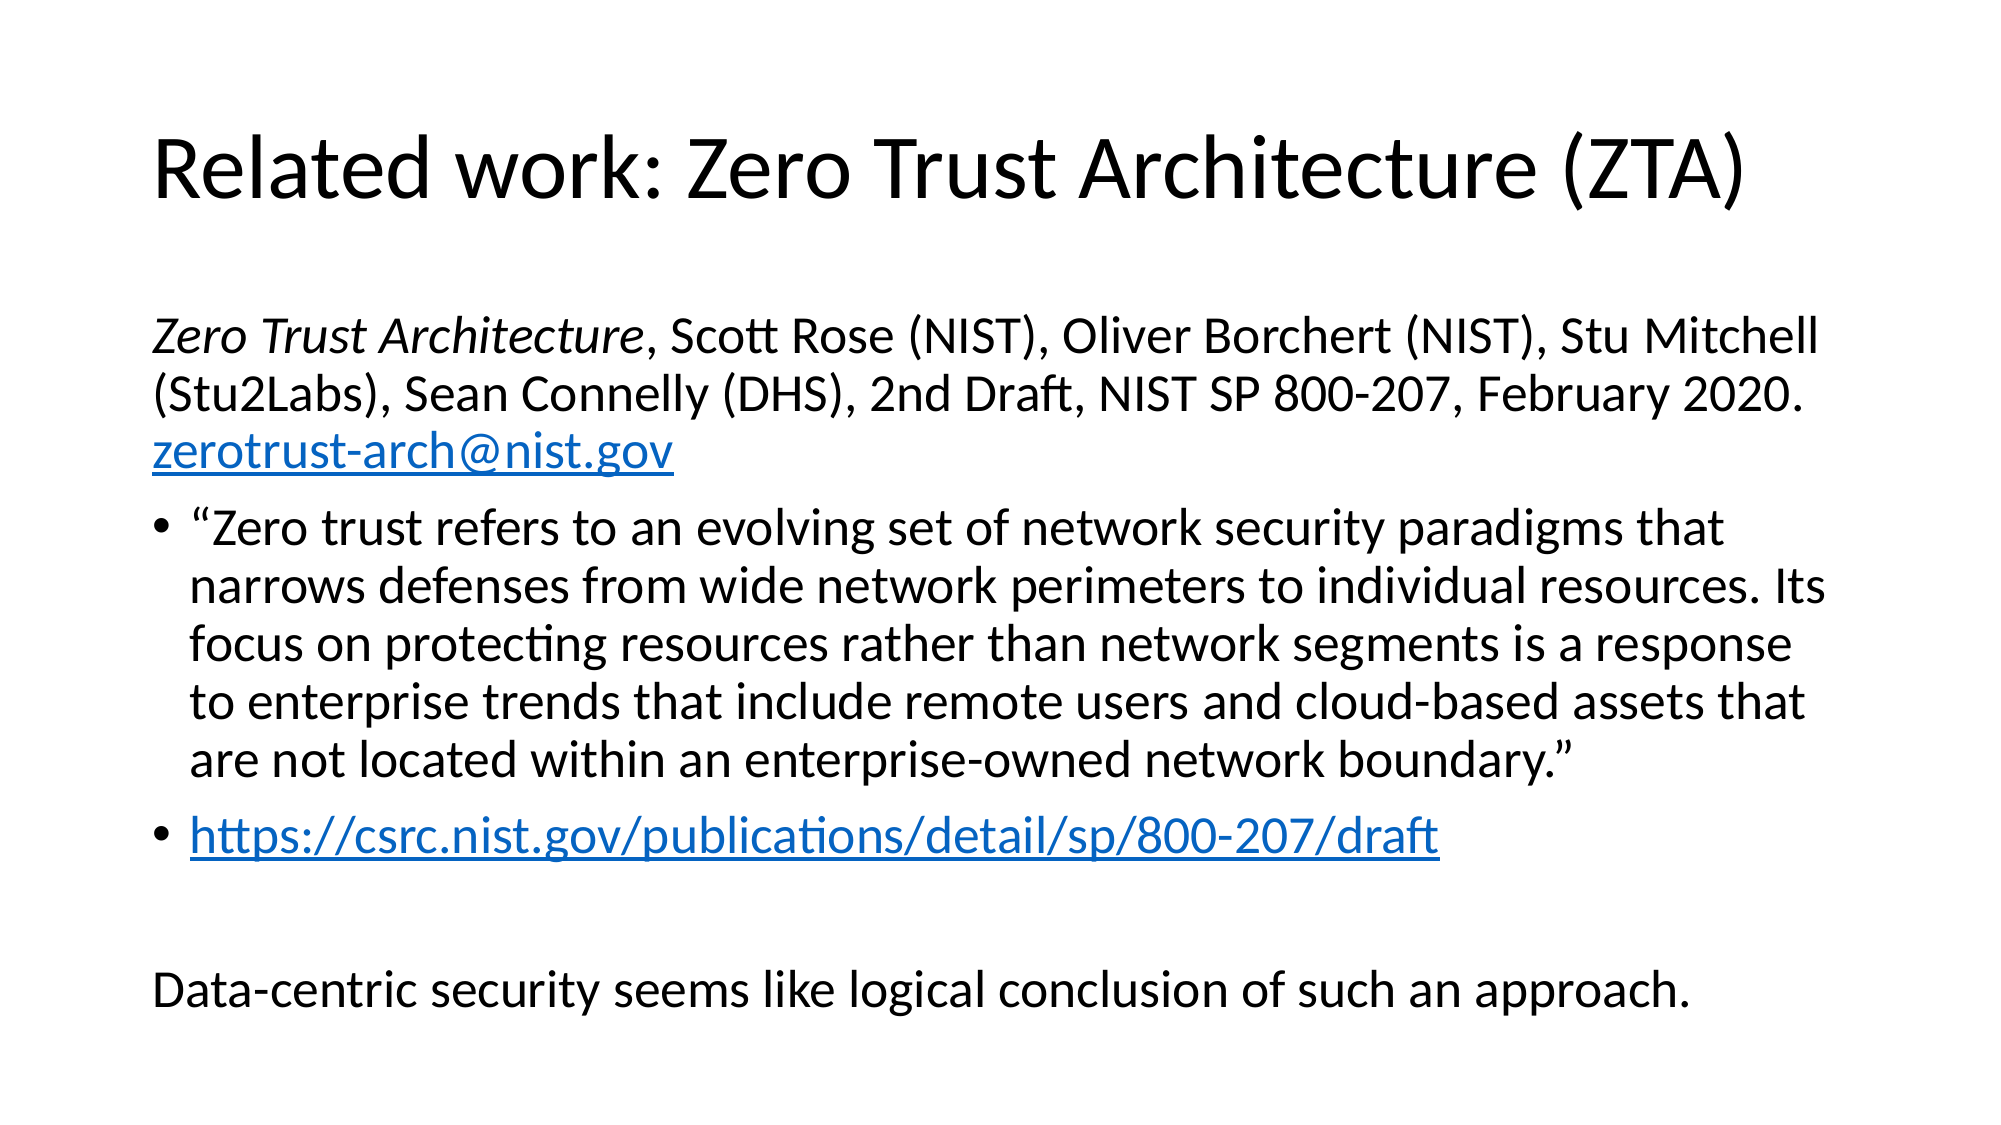

# Related work: Zero Trust Architecture (ZTA)
Zero Trust Architecture, Scott Rose (NIST), Oliver Borchert (NIST), Stu Mitchell (Stu2Labs), Sean Connelly (DHS), 2nd Draft, NIST SP 800-207, February 2020. zerotrust-arch@nist.gov
“Zero trust refers to an evolving set of network security paradigms that narrows defenses from wide network perimeters to individual resources. Its focus on protecting resources rather than network segments is a response to enterprise trends that include remote users and cloud-based assets that are not located within an enterprise-owned network boundary.”
https://csrc.nist.gov/publications/detail/sp/800-207/draft

Data-centric security seems like logical conclusion of such an approach.